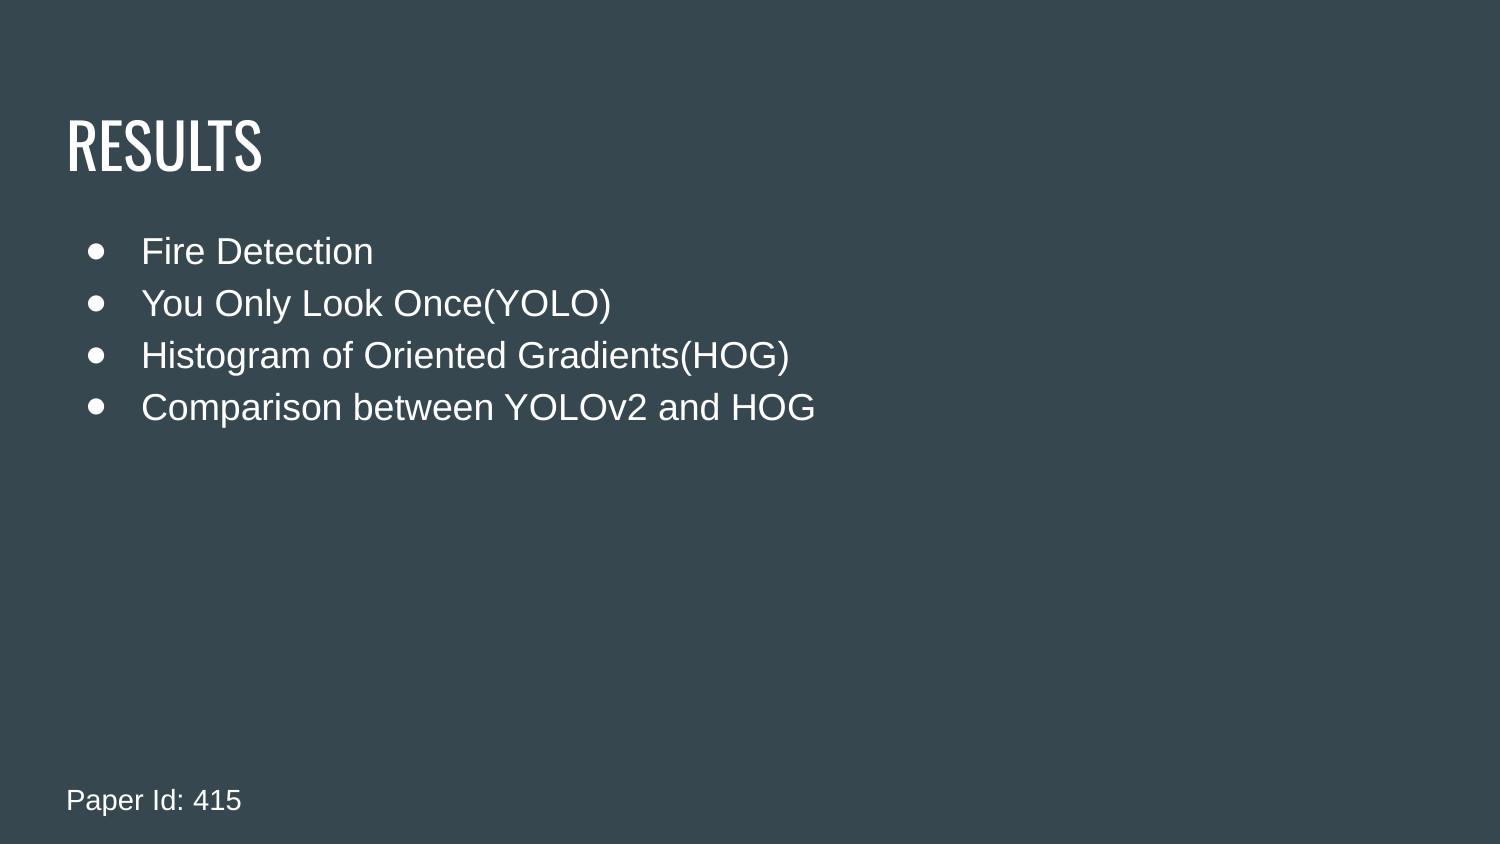

# RESULTS
Fire Detection
You Only Look Once(YOLO)
Histogram of Oriented Gradients(HOG)
Comparison between YOLOv2 and HOG
Paper Id: 415

20